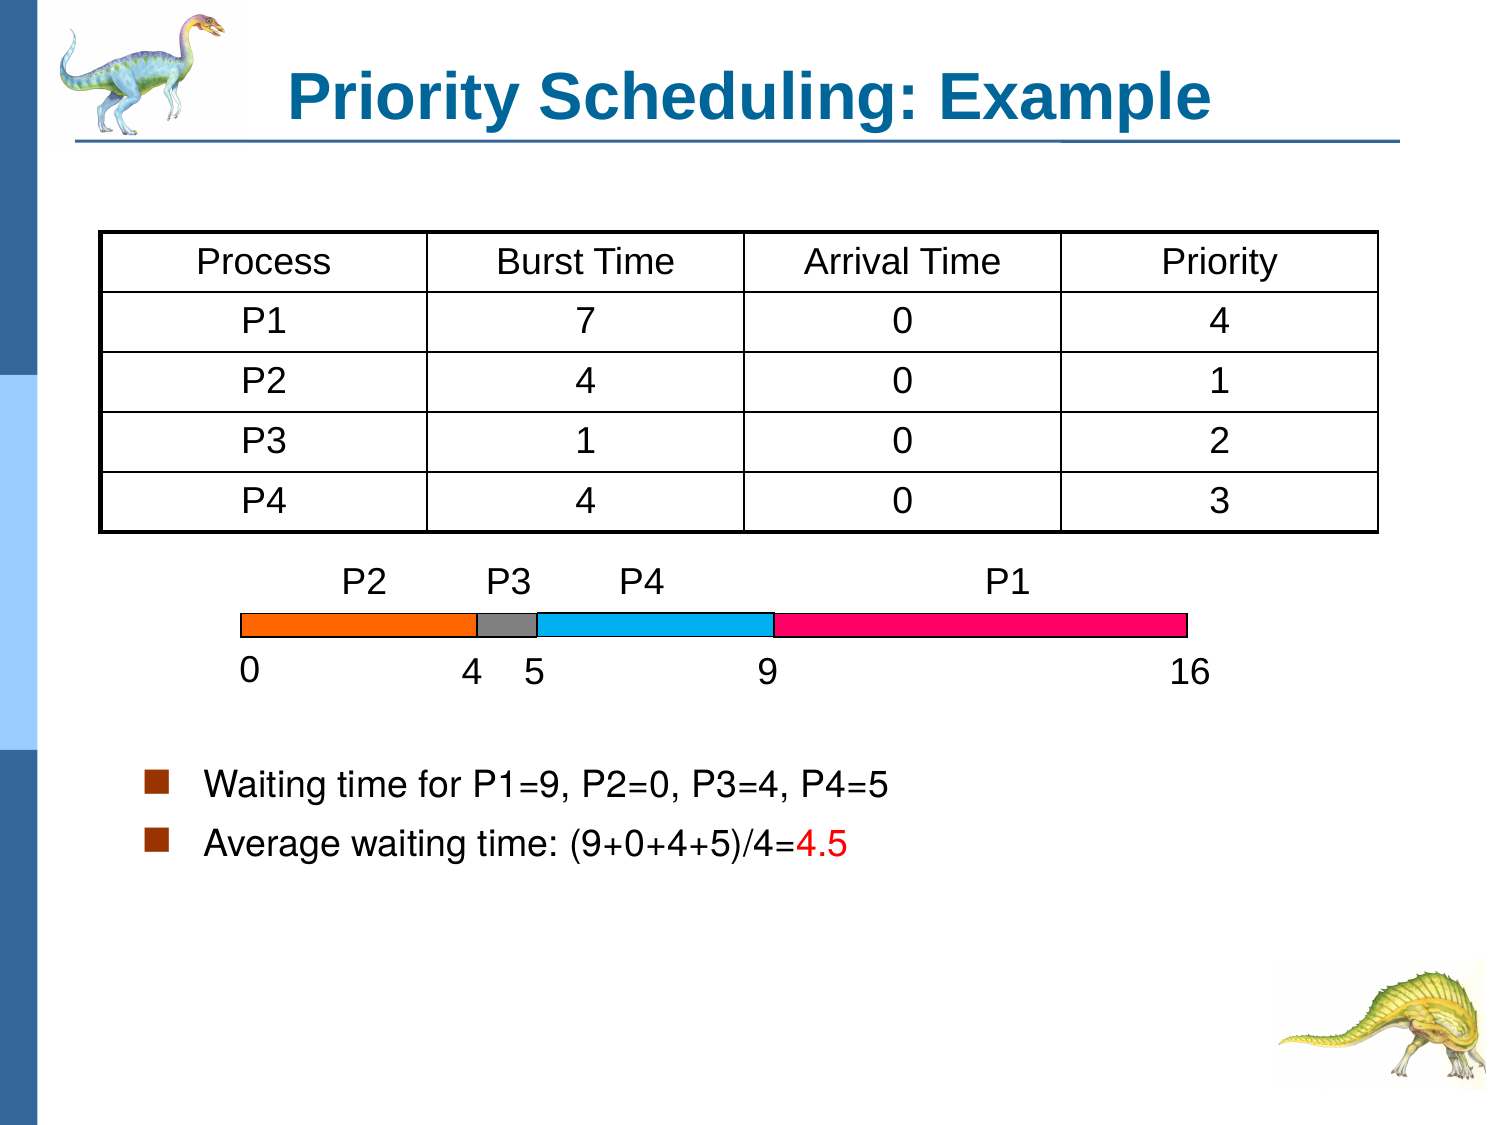

# Priority Scheduling: Example
| Process | Burst Time | Arrival Time | Priority |
| --- | --- | --- | --- |
| P1 | 7 | 0 | 4 |
| P2 | 4 | 0 | 1 |
| P3 | 1 | 0 | 2 |
| P4 | 4 | 0 | 3 |
P4

P2

0
4
P3

5
P1

16
9
Waiting time for P1=9, P2=0, P3=4, P4=5
Average waiting time: (9+0+4+5)/4=4.5